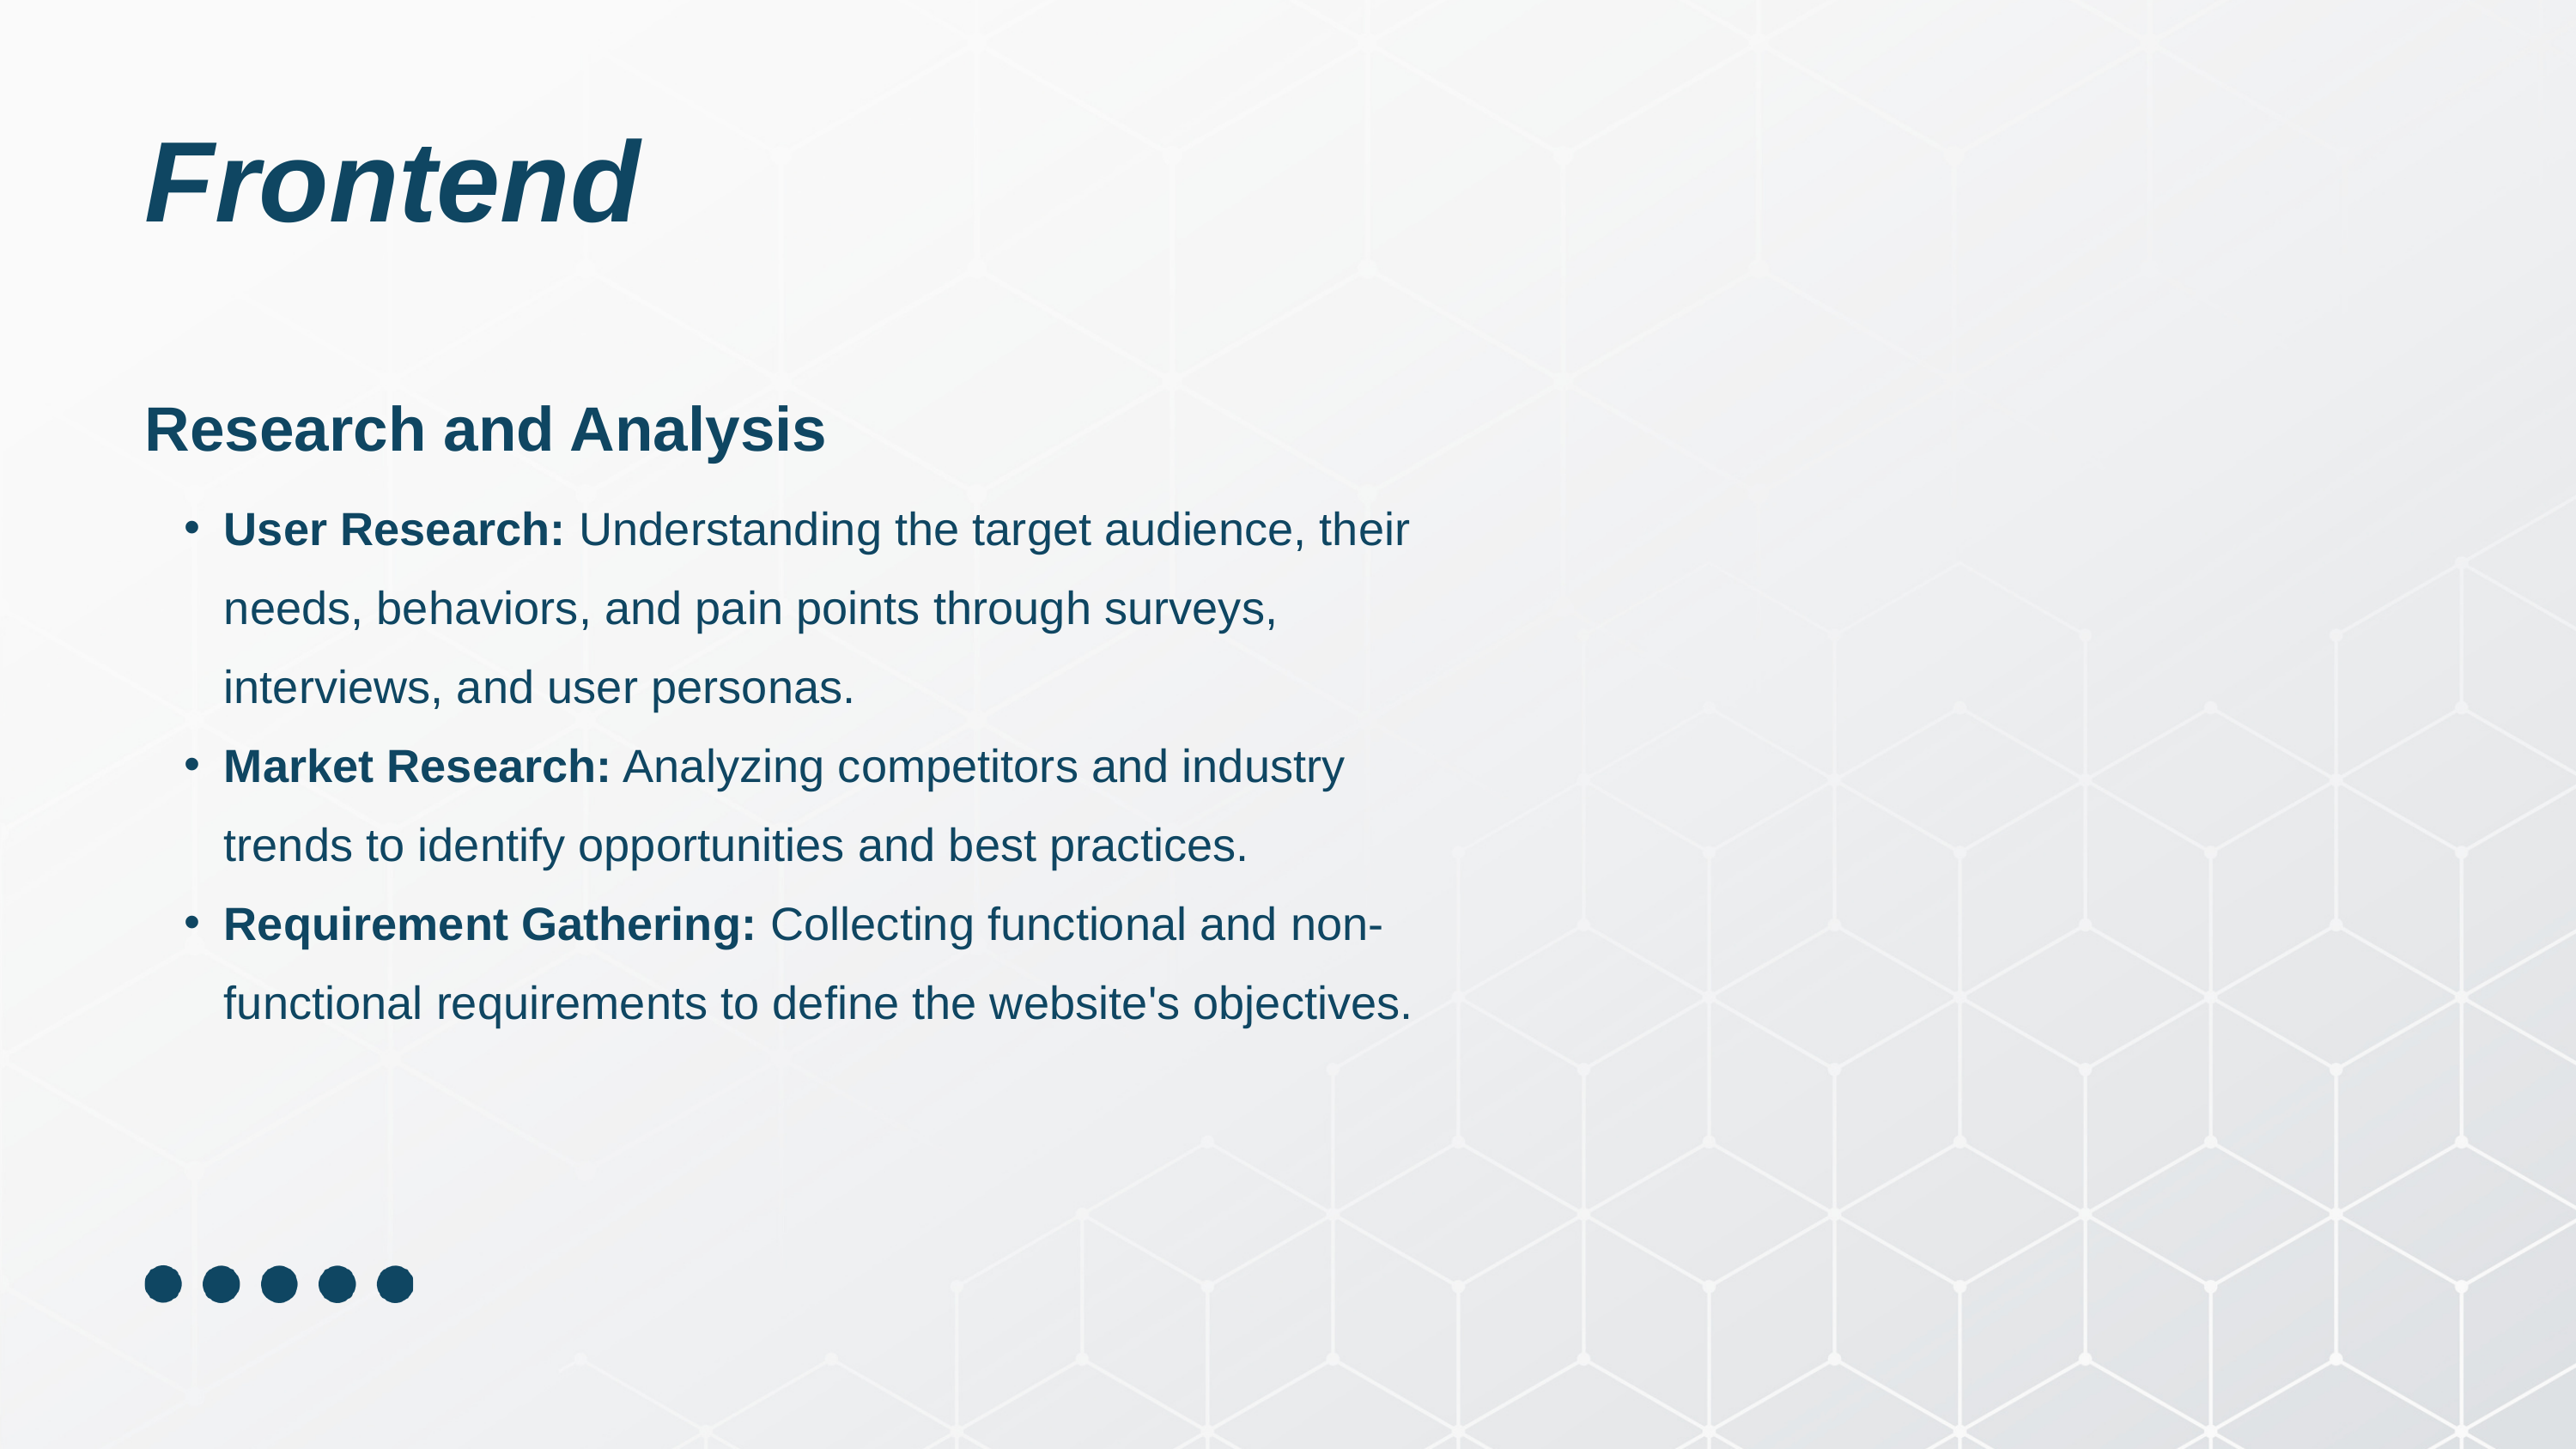

Frontend
Research and Analysis
User Research: Understanding the target audience, their needs, behaviors, and pain points through surveys, interviews, and user personas.
Market Research: Analyzing competitors and industry trends to identify opportunities and best practices.
Requirement Gathering: Collecting functional and non-functional requirements to define the website's objectives.